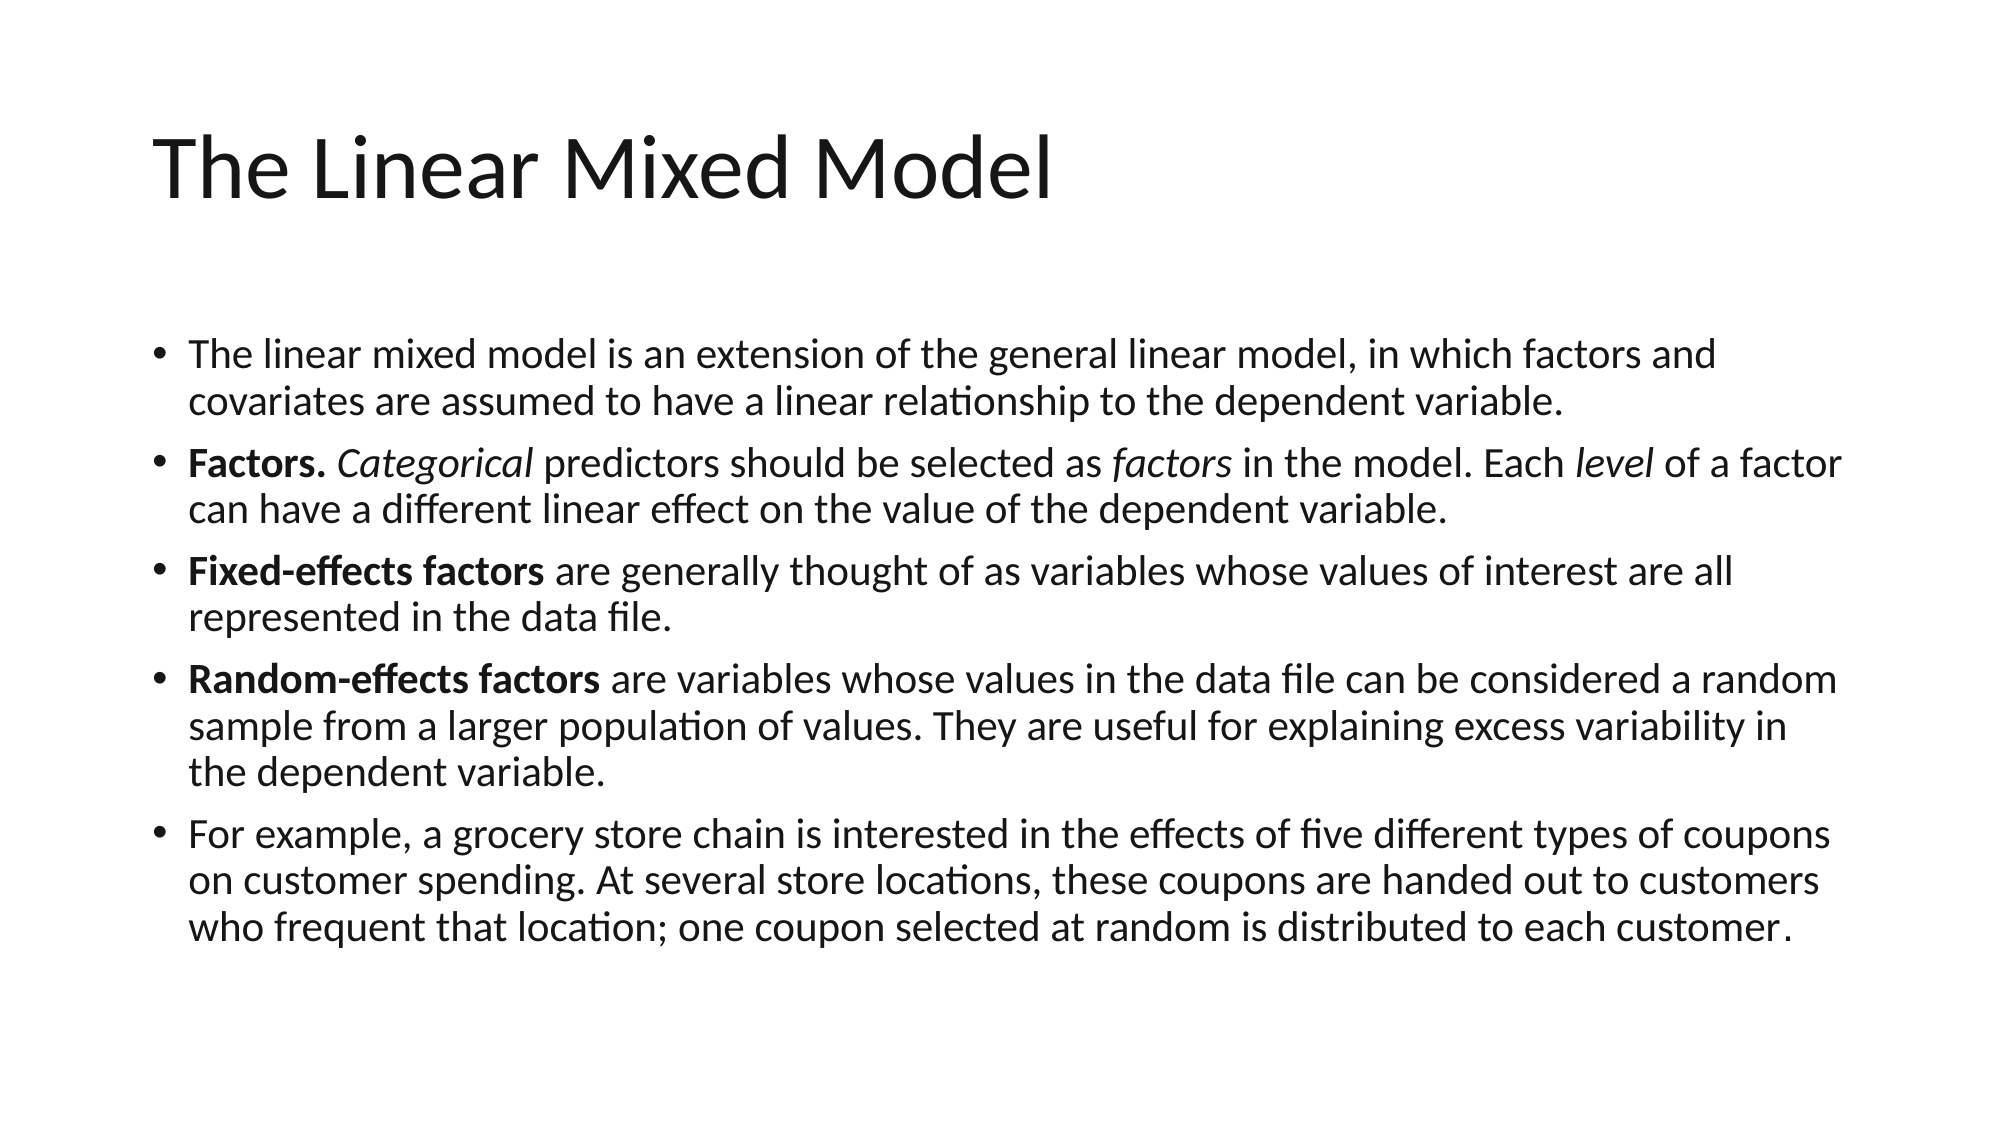

# The Linear Mixed Model
The linear mixed model is an extension of the general linear model, in which factors and covariates are assumed to have a linear relationship to the dependent variable.
Factors. Categorical predictors should be selected as factors in the model. Each level of a factor can have a different linear effect on the value of the dependent variable.
Fixed-effects factors are generally thought of as variables whose values of interest are all represented in the data file.
Random-effects factors are variables whose values in the data file can be considered a random sample from a larger population of values. They are useful for explaining excess variability in the dependent variable.
For example, a grocery store chain is interested in the effects of five different types of coupons on customer spending. At several store locations, these coupons are handed out to customers who frequent that location; one coupon selected at random is distributed to each customer.